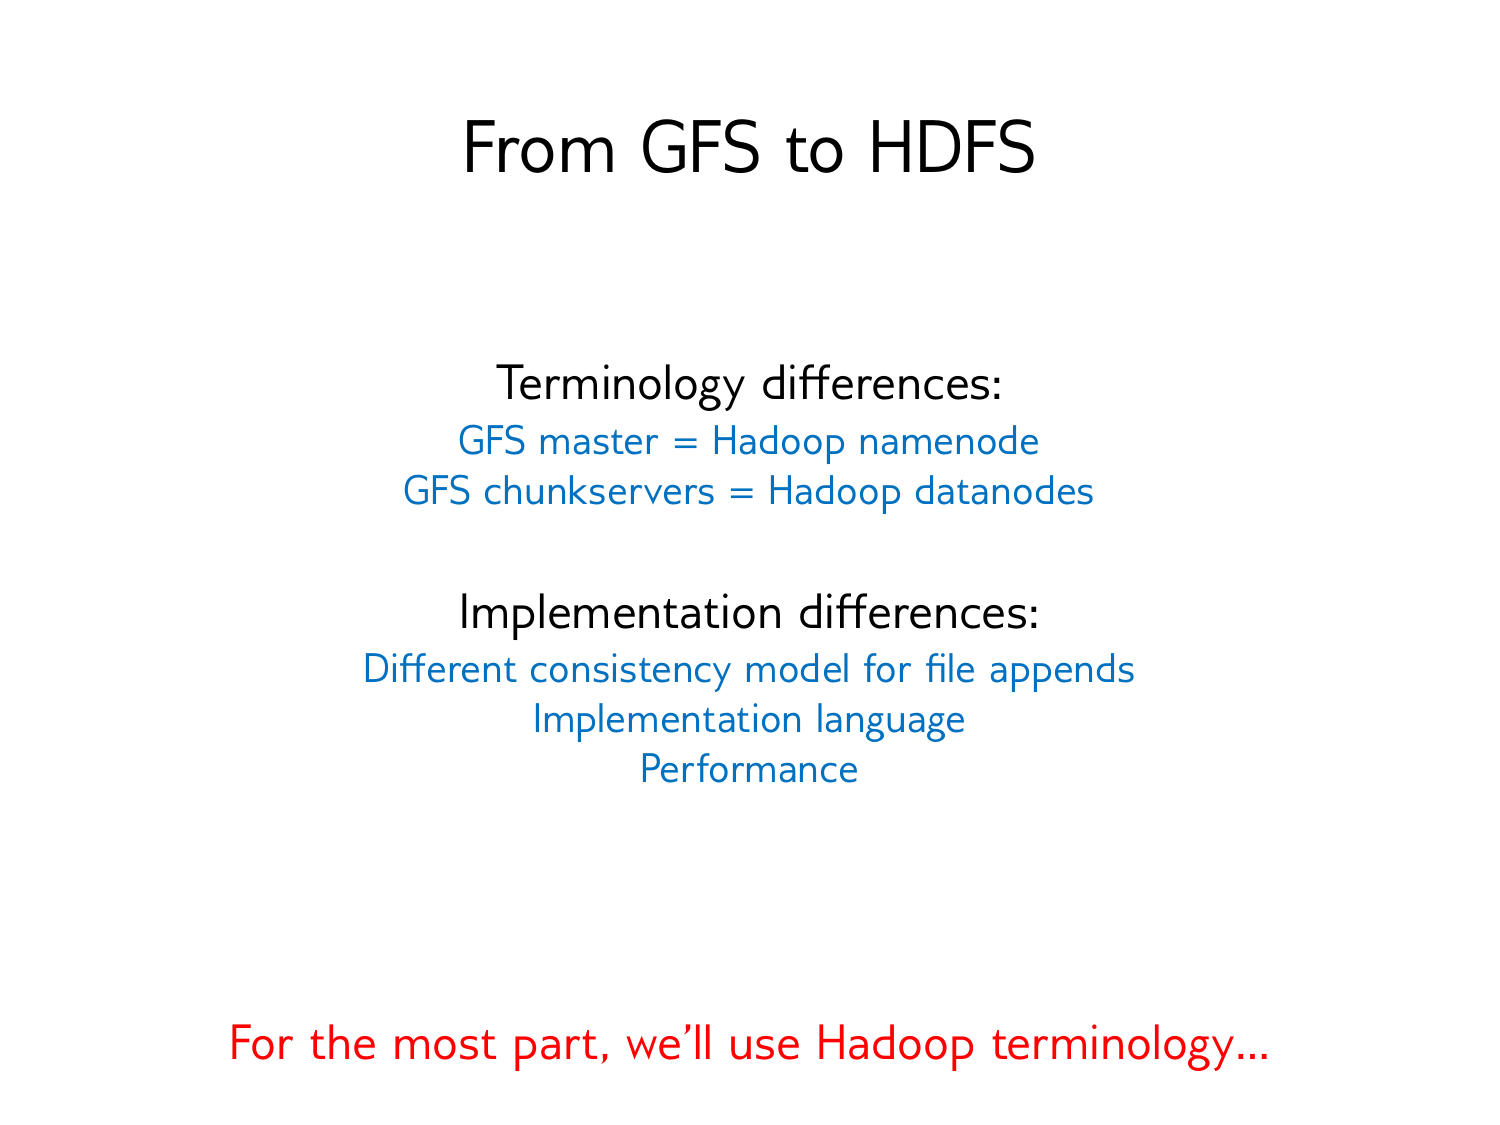

From GFS to HDFS
Terminology differences:
GFS master = Hadoop namenode
GFS chunkservers = Hadoop datanodes
Implementation differences:
Different consistency model for file appends
Implementation language
Performance
For the most part, we’ll use Hadoop terminology…